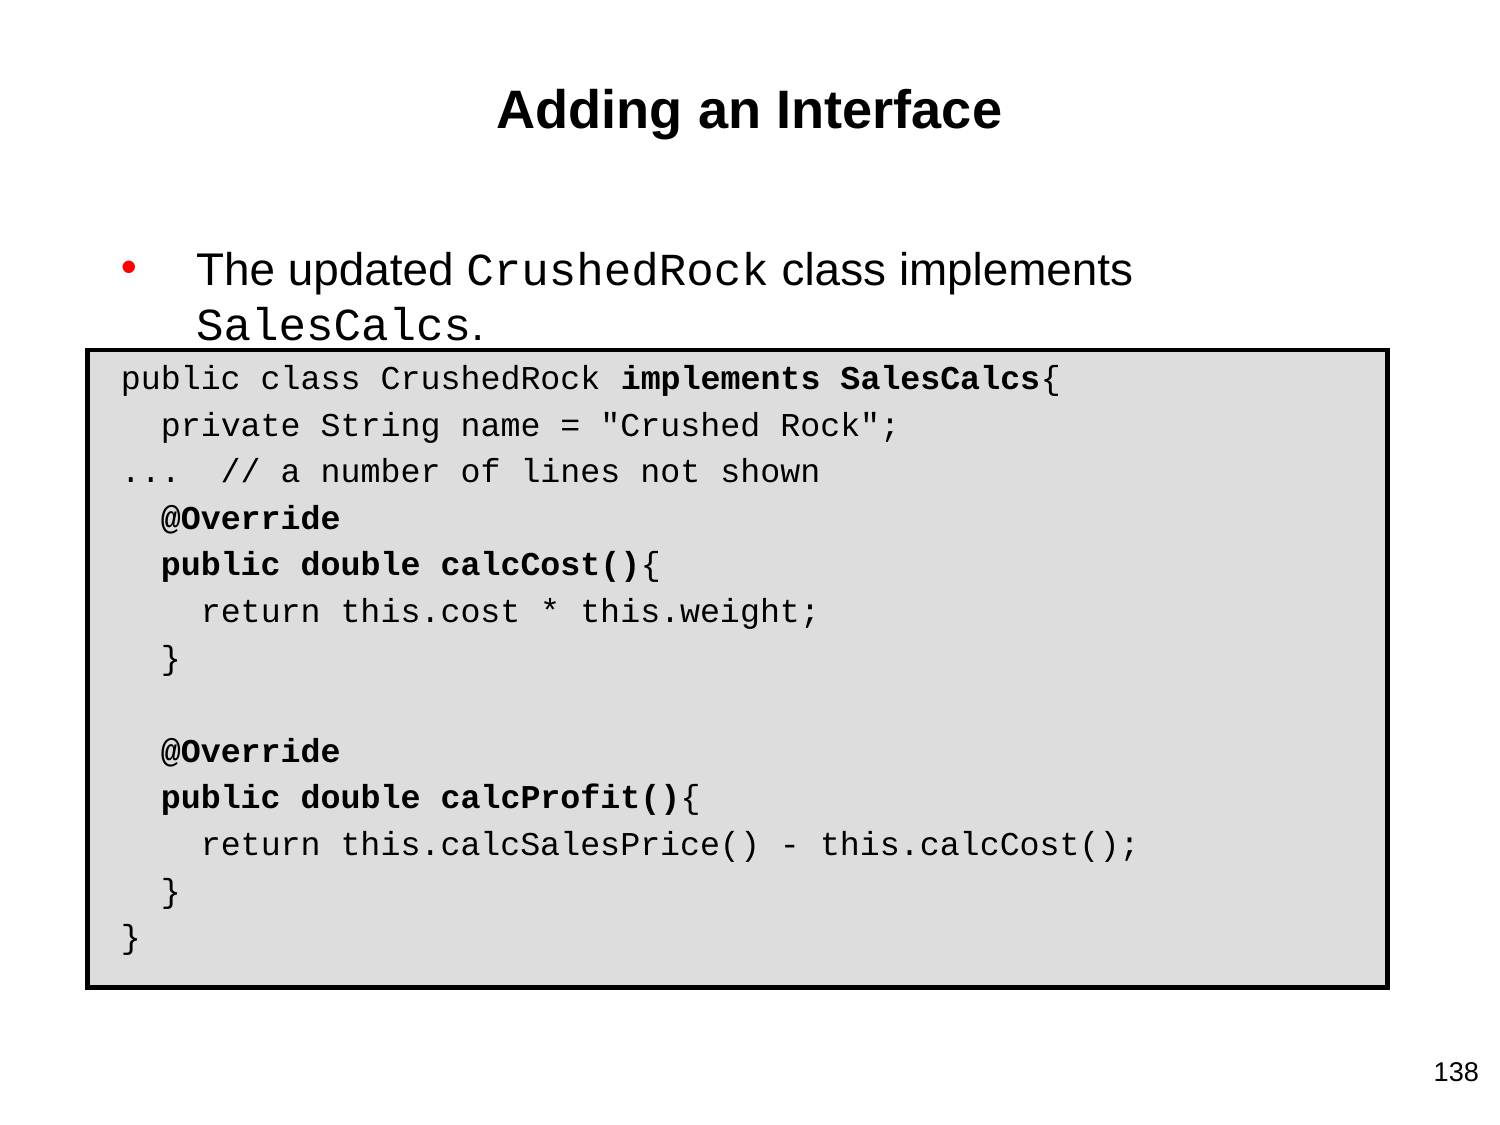

# Adding an Interface
The updated CrushedRock class implements SalesCalcs.
public class CrushedRock implements SalesCalcs{
  private String name = "Crushed Rock";
...  // a number of lines not shown
  @Override
  public double calcCost(){
    return this.cost * this.weight;
  }

  @Override
  public double calcProfit(){
    return this.calcSalesPrice() - this.calcCost();
  }
}

138